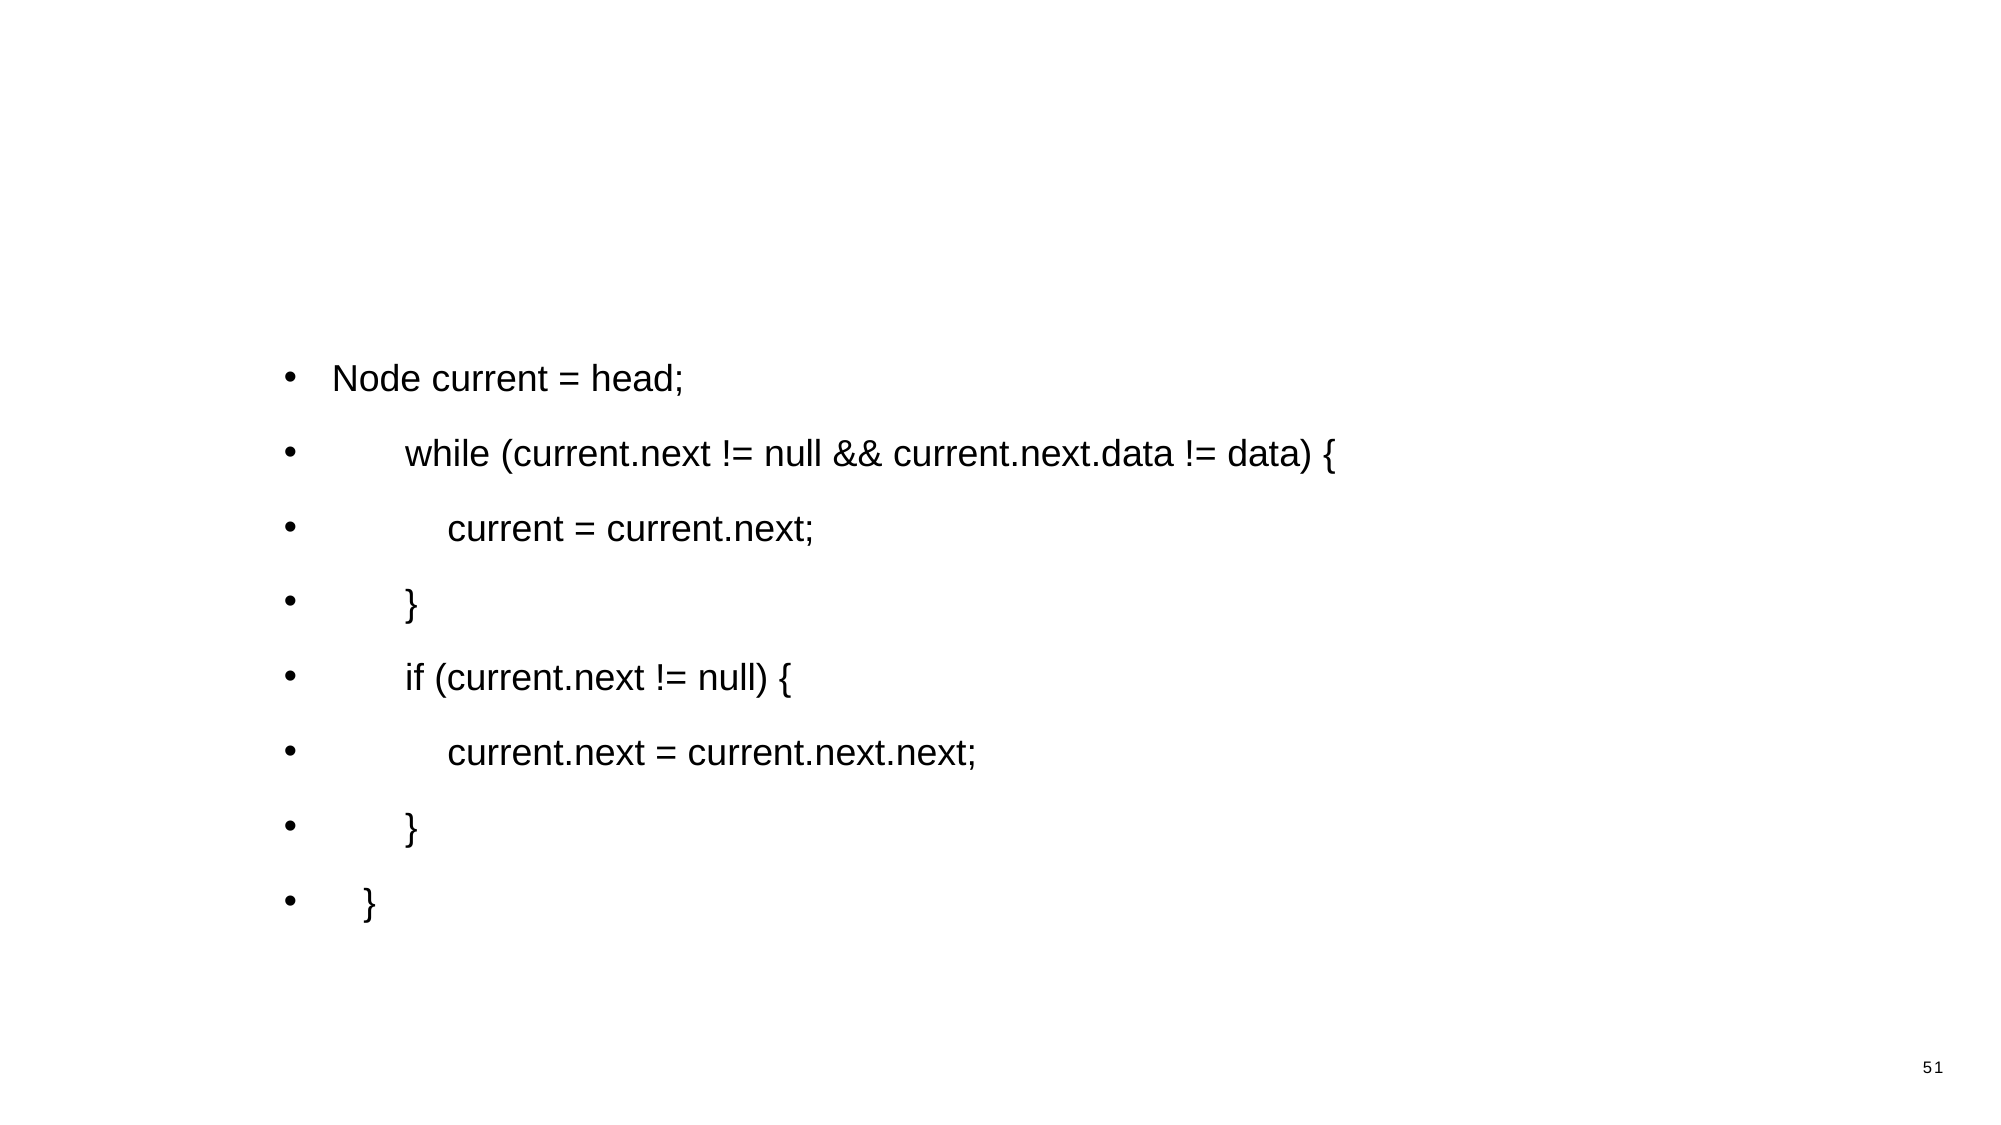

#
 Node current = head;
        while (current.next != null && current.next.data != data) {
            current = current.next;
        }
        if (current.next != null) {
            current.next = current.next.next;
        }
    }

51